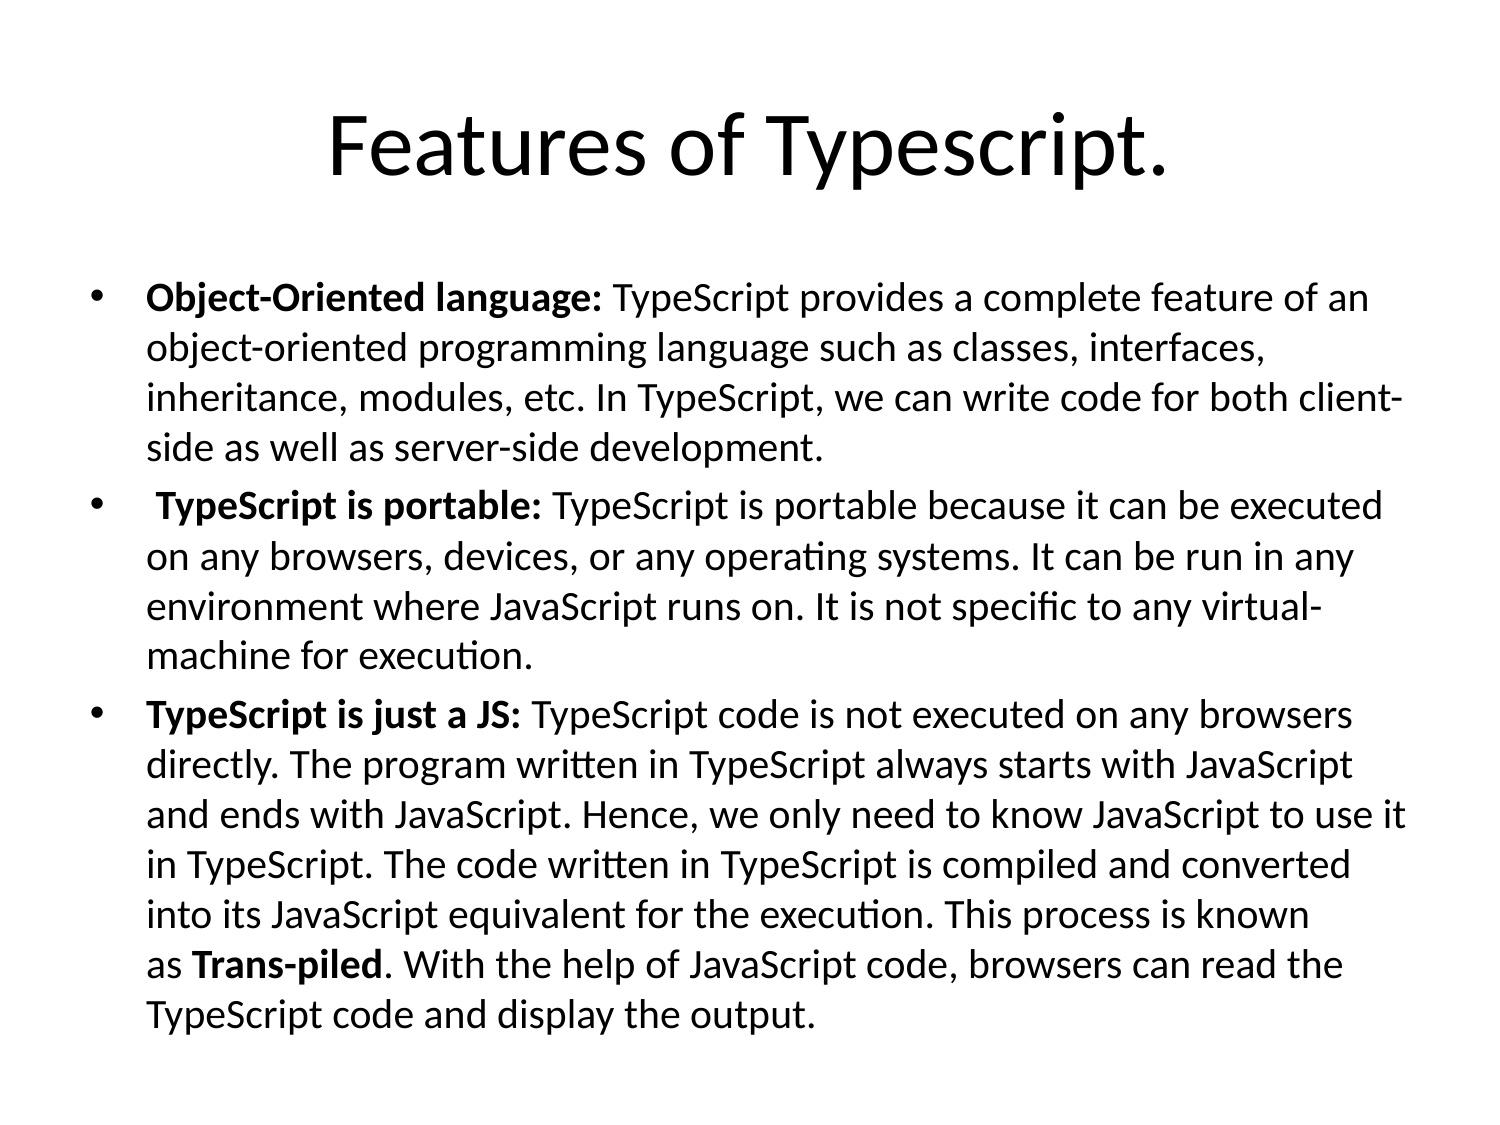

# Features of Typescript.
Object-Oriented language: TypeScript provides a complete feature of an object-oriented programming language such as classes, interfaces, inheritance, modules, etc. In TypeScript, we can write code for both client-side as well as server-side development.
 TypeScript is portable: TypeScript is portable because it can be executed on any browsers, devices, or any operating systems. It can be run in any environment where JavaScript runs on. It is not specific to any virtual-machine for execution.
TypeScript is just a JS: TypeScript code is not executed on any browsers directly. The program written in TypeScript always starts with JavaScript and ends with JavaScript. Hence, we only need to know JavaScript to use it in TypeScript. The code written in TypeScript is compiled and converted into its JavaScript equivalent for the execution. This process is known as Trans-piled. With the help of JavaScript code, browsers can read the TypeScript code and display the output.